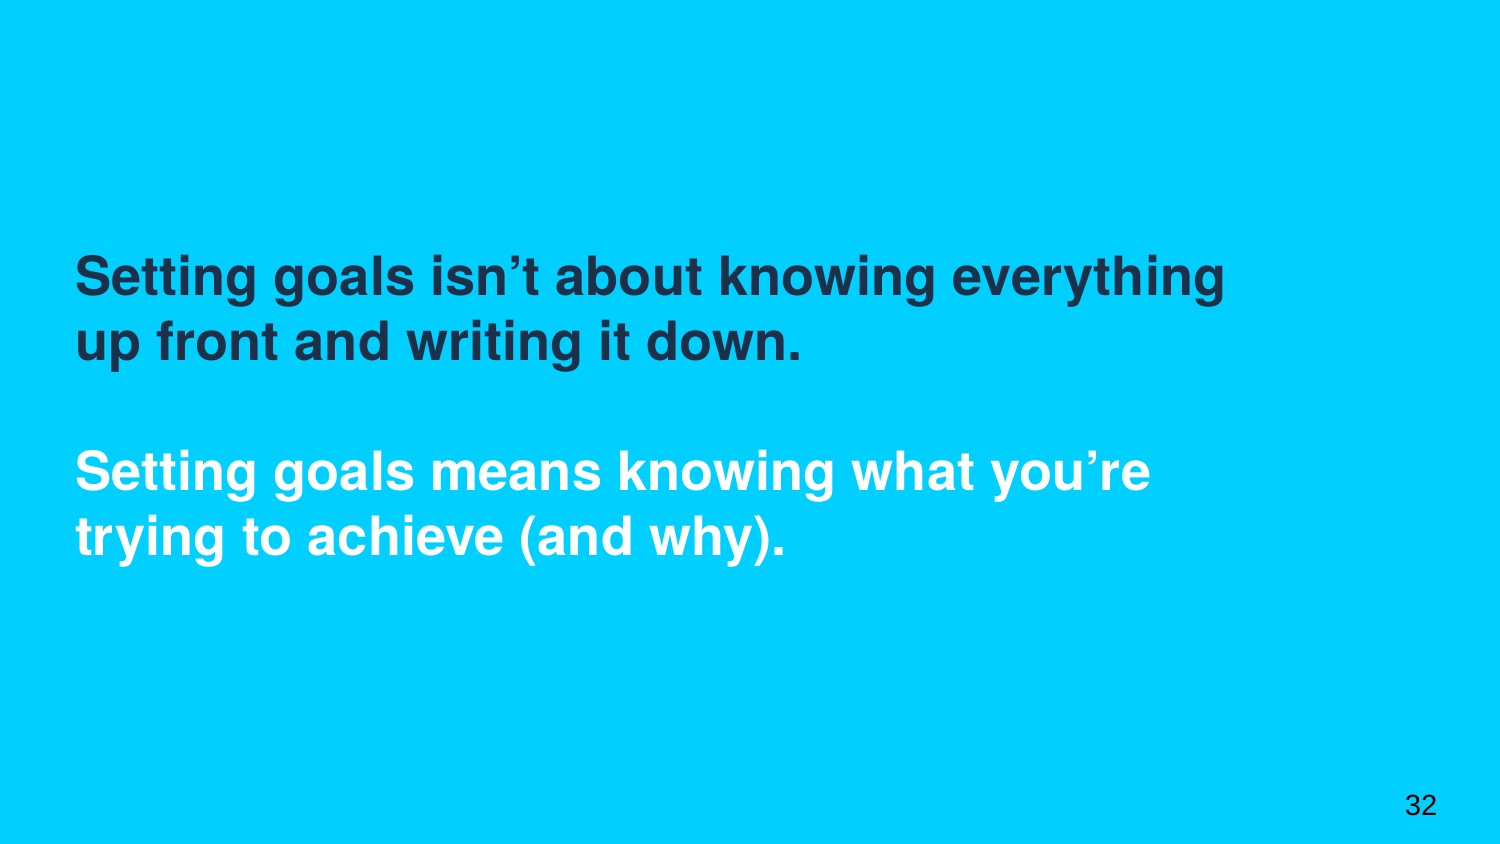

# Setting goals isn’t about knowing everything up front and writing it down.

Setting goals means knowing what you’re trying to achieve (and why).
32